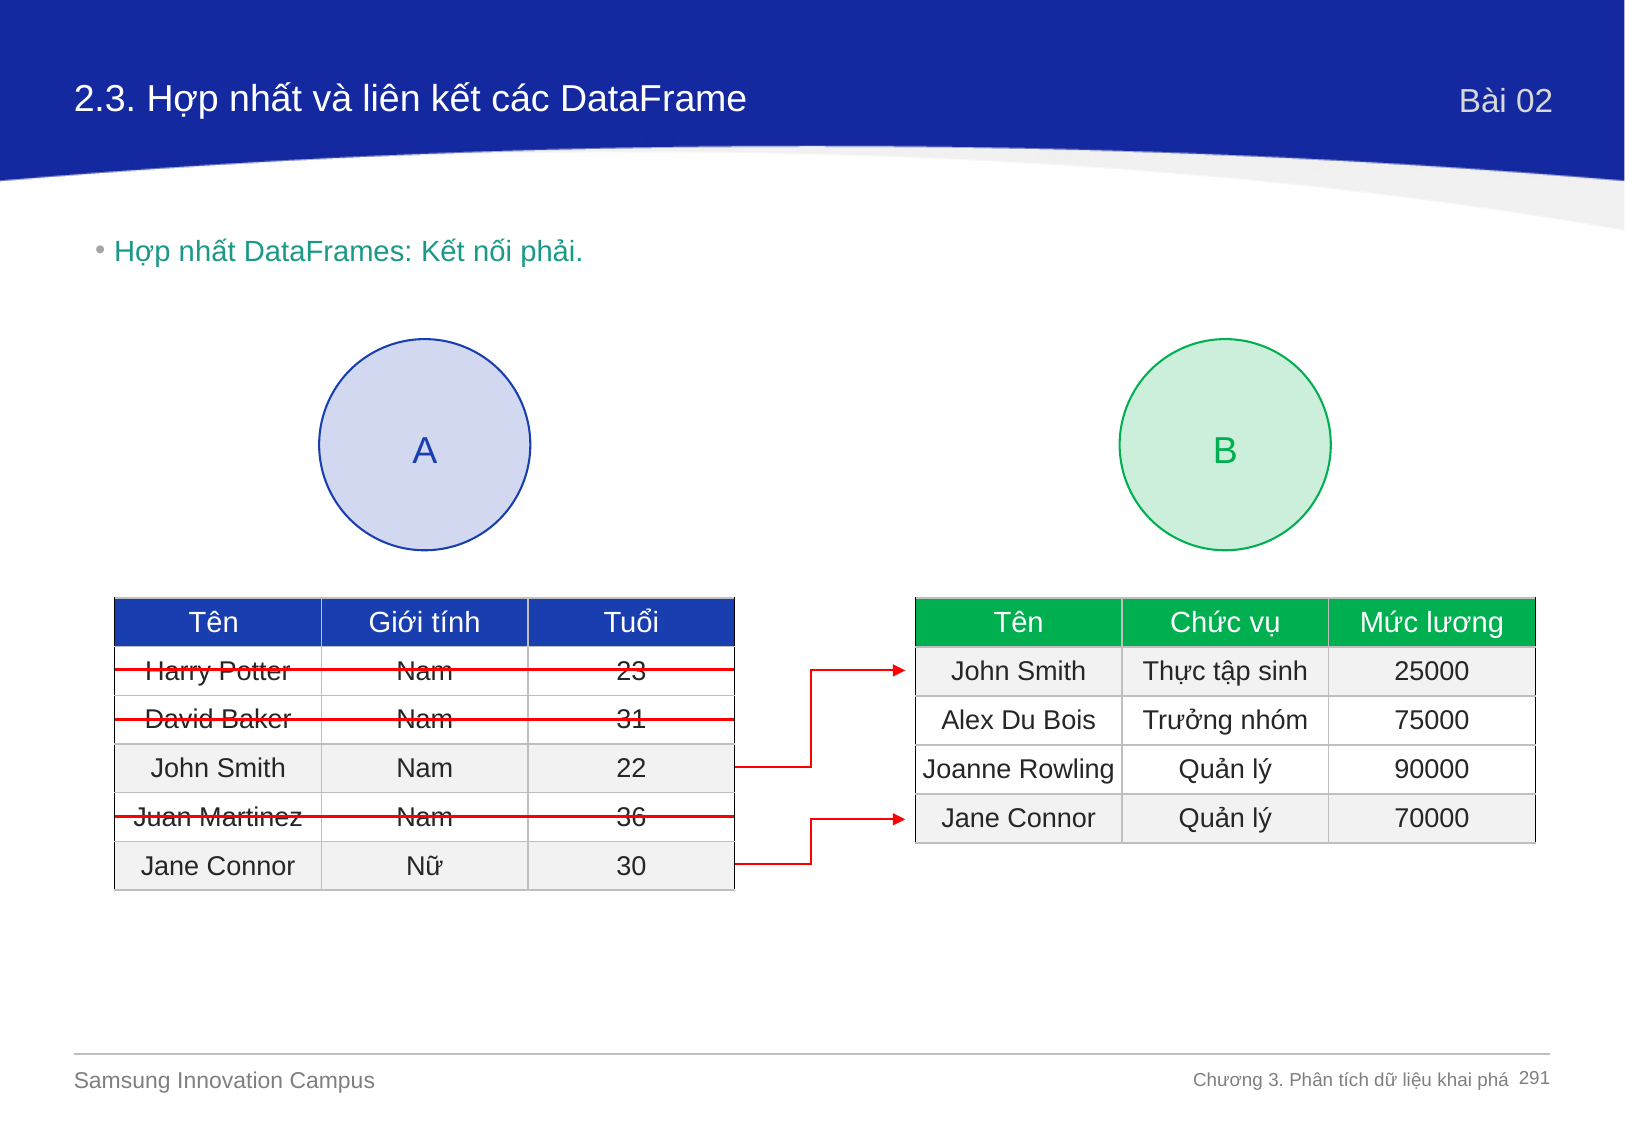

2.3. Hợp nhất và liên kết các DataFrame
Bài 02
Hợp nhất DataFrames: Kết nối phải.

A

B
| Tên | Giới tính | Tuổi |
| --- | --- | --- |
| Harry Potter | Nam | 23 |
| David Baker | Nam | 31 |
| John Smith | Nam | 22 |
| Juan Martinez | Nam | 36 |
| Jane Connor | Nữ | 30 |
| Tên | Chức vụ | Mức lương |
| --- | --- | --- |
| John Smith | Thực tập sinh | 25000 |
| Alex Du Bois | Trưởng nhóm | 75000 |
| Joanne Rowling | Quản lý | 90000 |
| Jane Connor | Quản lý | 70000 |